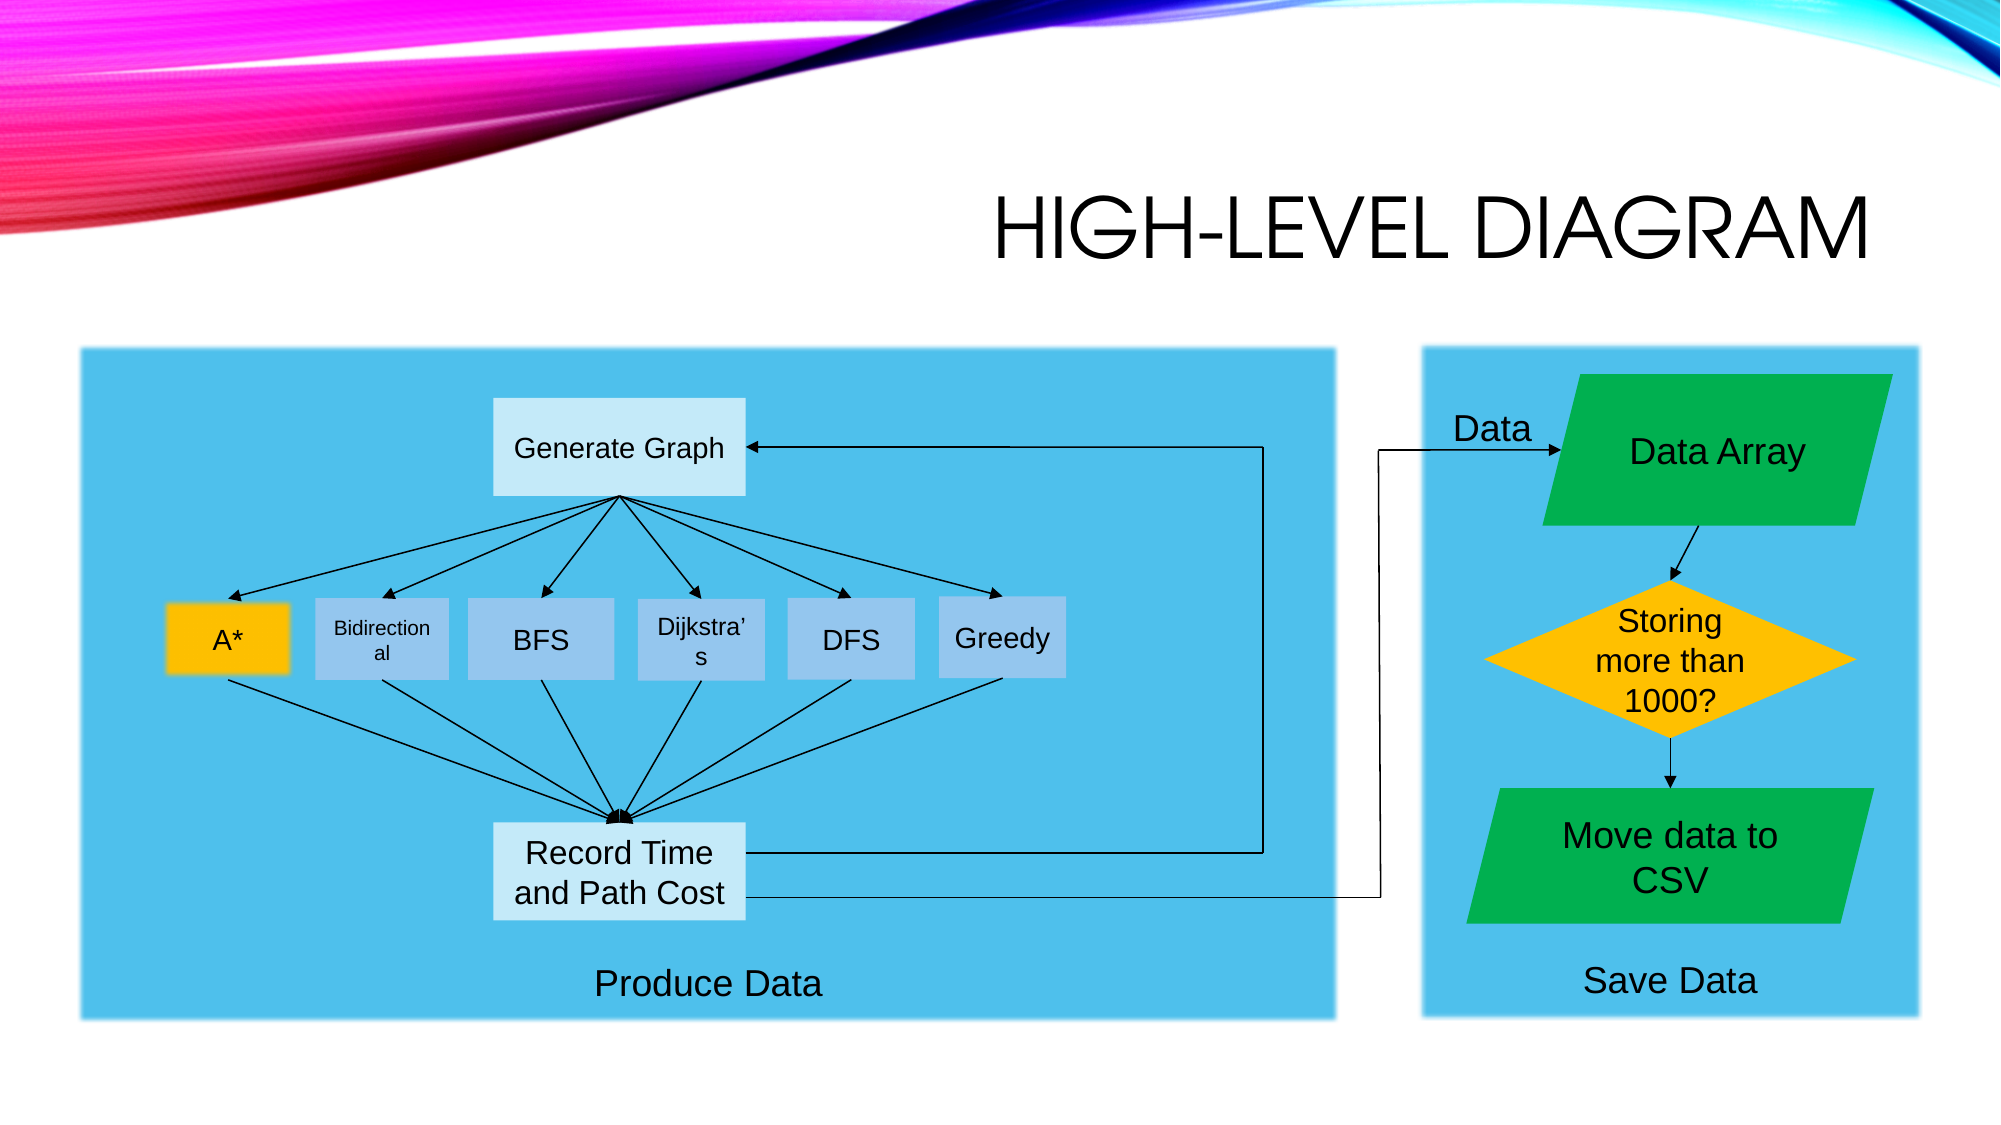

# High-Level Diagram
Save Data

Produce Data

Data Array
Data
Generate Graph
Storing more than 1000?
Greedy
DFS
Bidirectional
BFS
A*
Dijkstra’s
Move data to CSV
Record Time and Path Cost